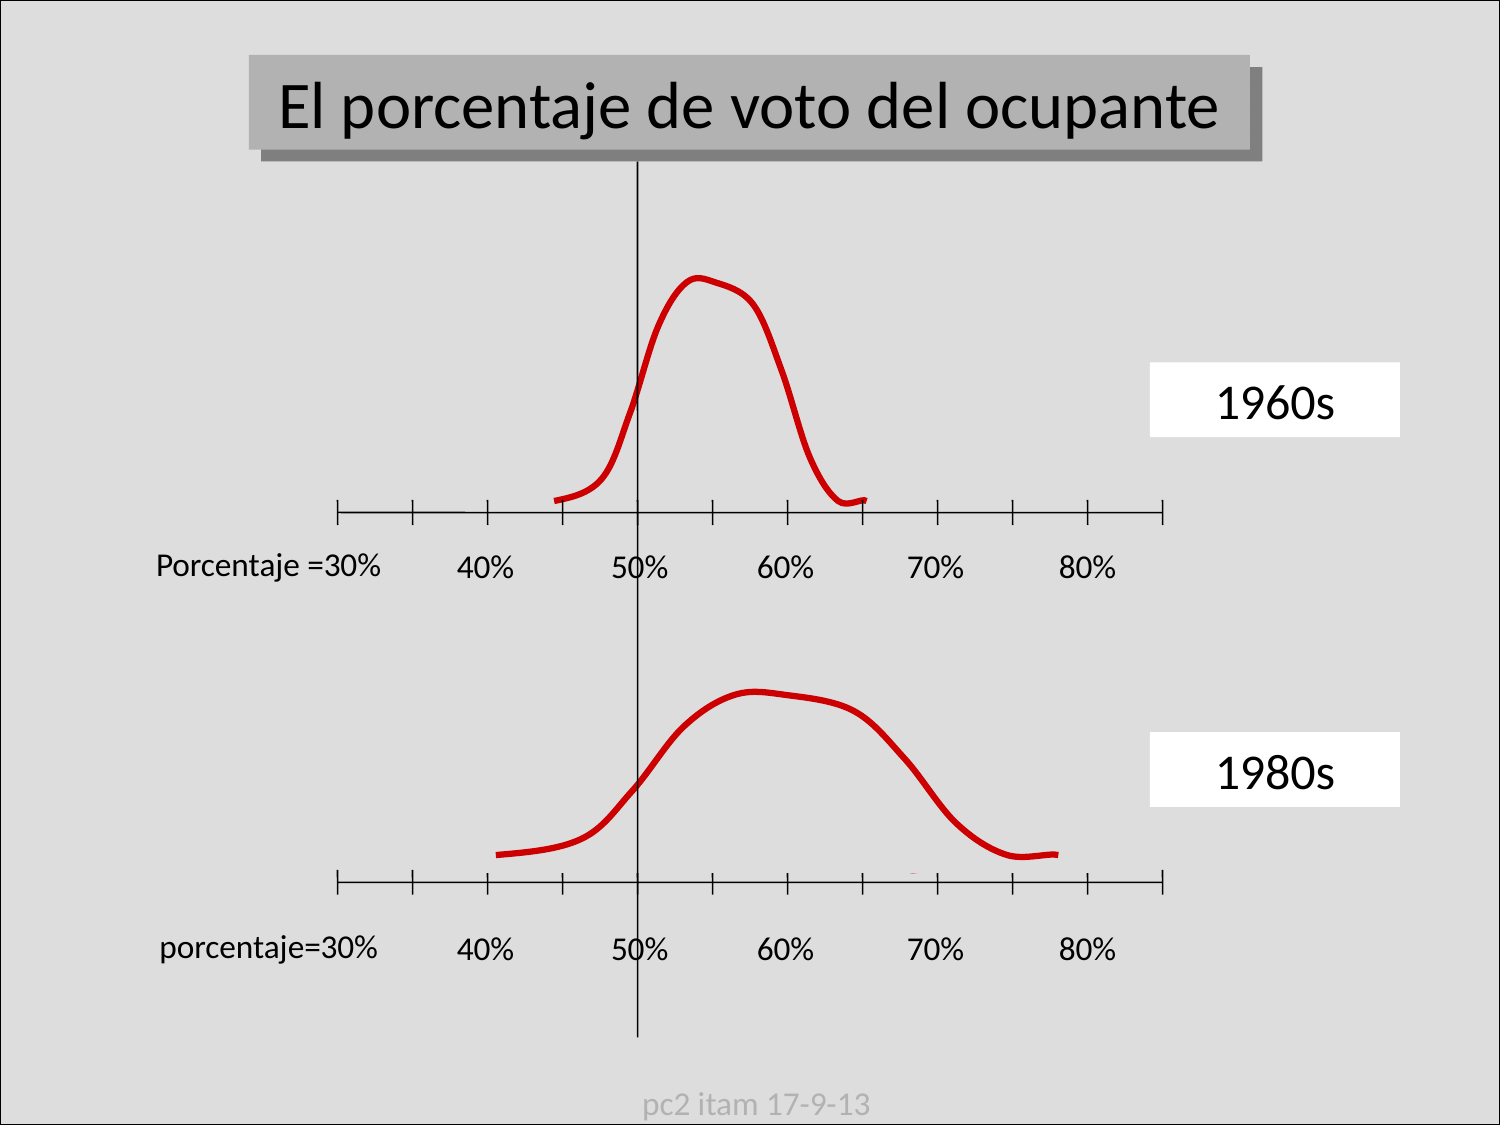

El porcentaje de voto del ocupante

1960s

Porcentaje =30%
40%
50%
60%
70%
80%

1980s

porcentaje=30%
40%
50%
60%
70%
80%